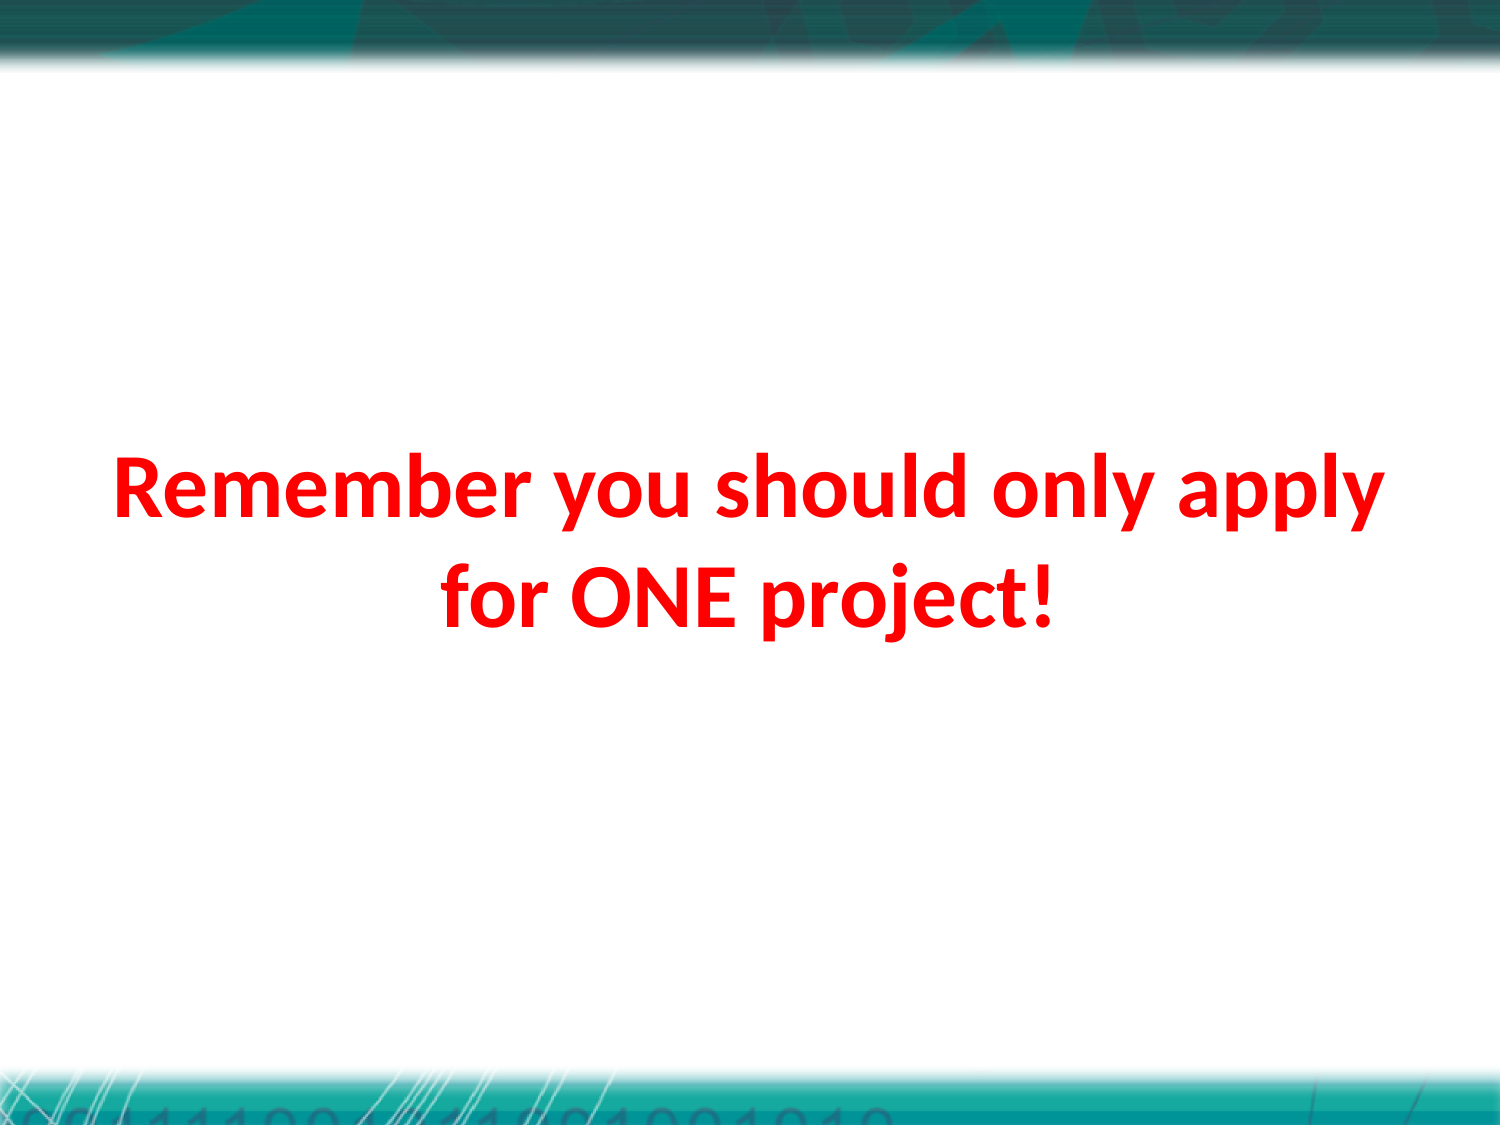

Remember you should only apply for ONE project!